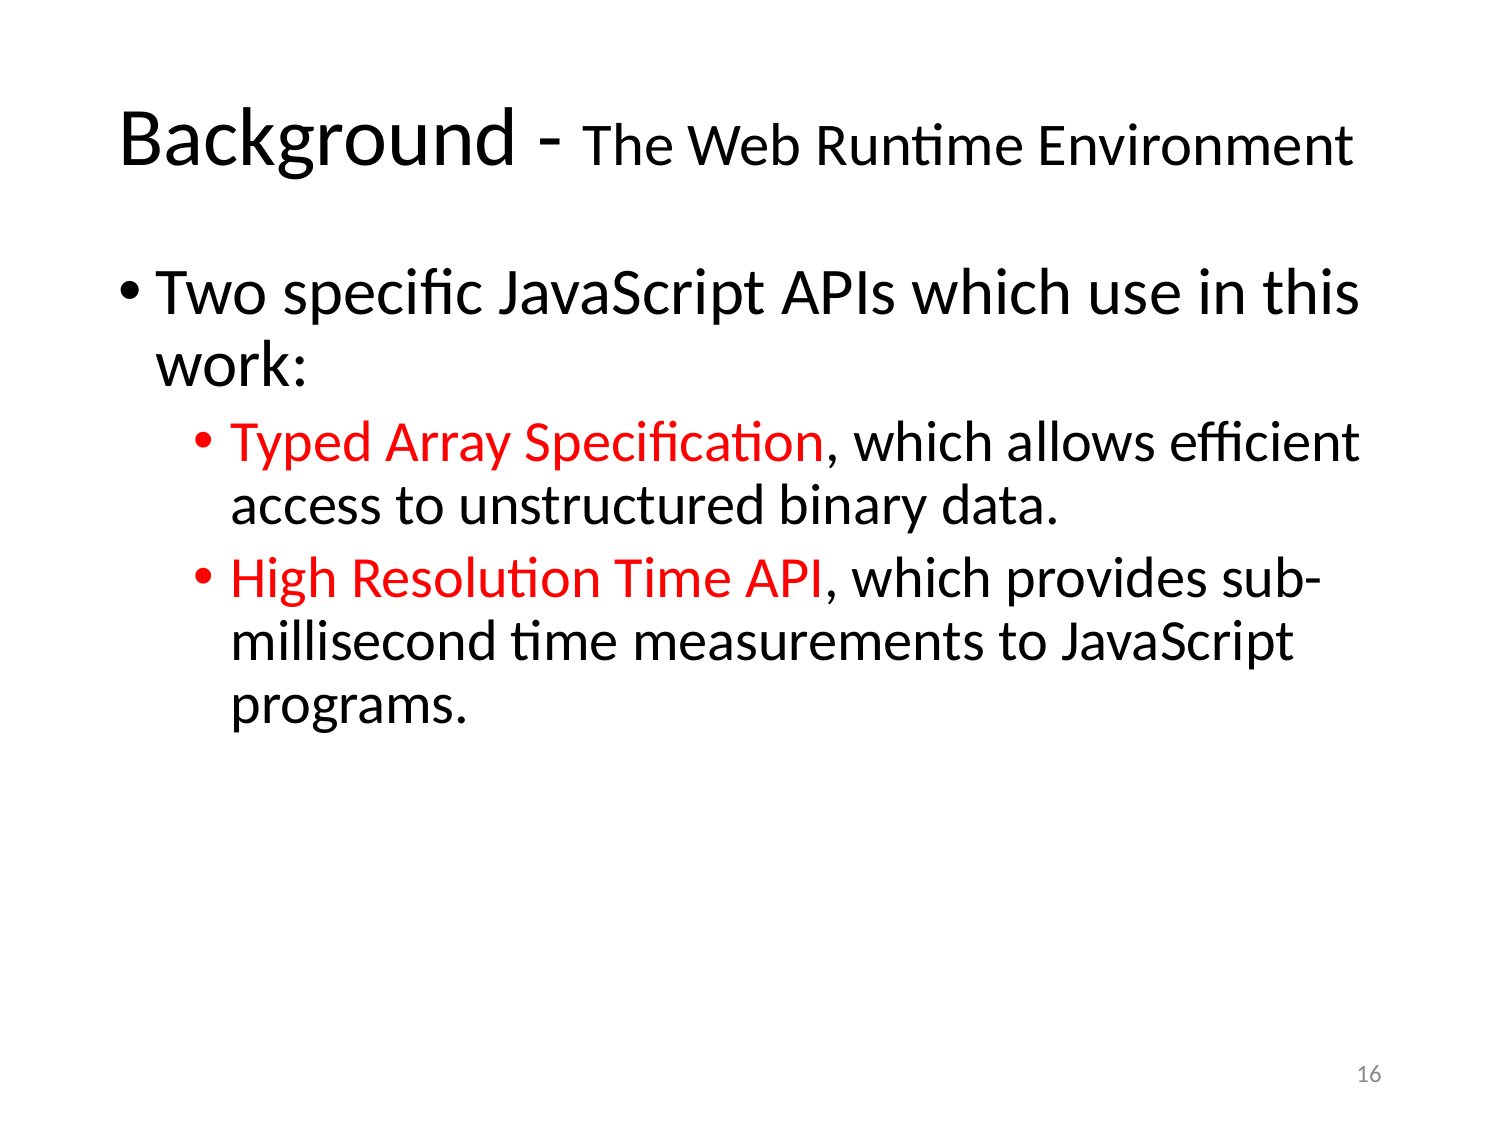

# Background - The Web Runtime Environment
Two specific JavaScript APIs which use in this work:
Typed Array Specification, which allows efficient access to unstructured binary data.
High Resolution Time API, which provides sub-millisecond time measurements to JavaScript programs.

16